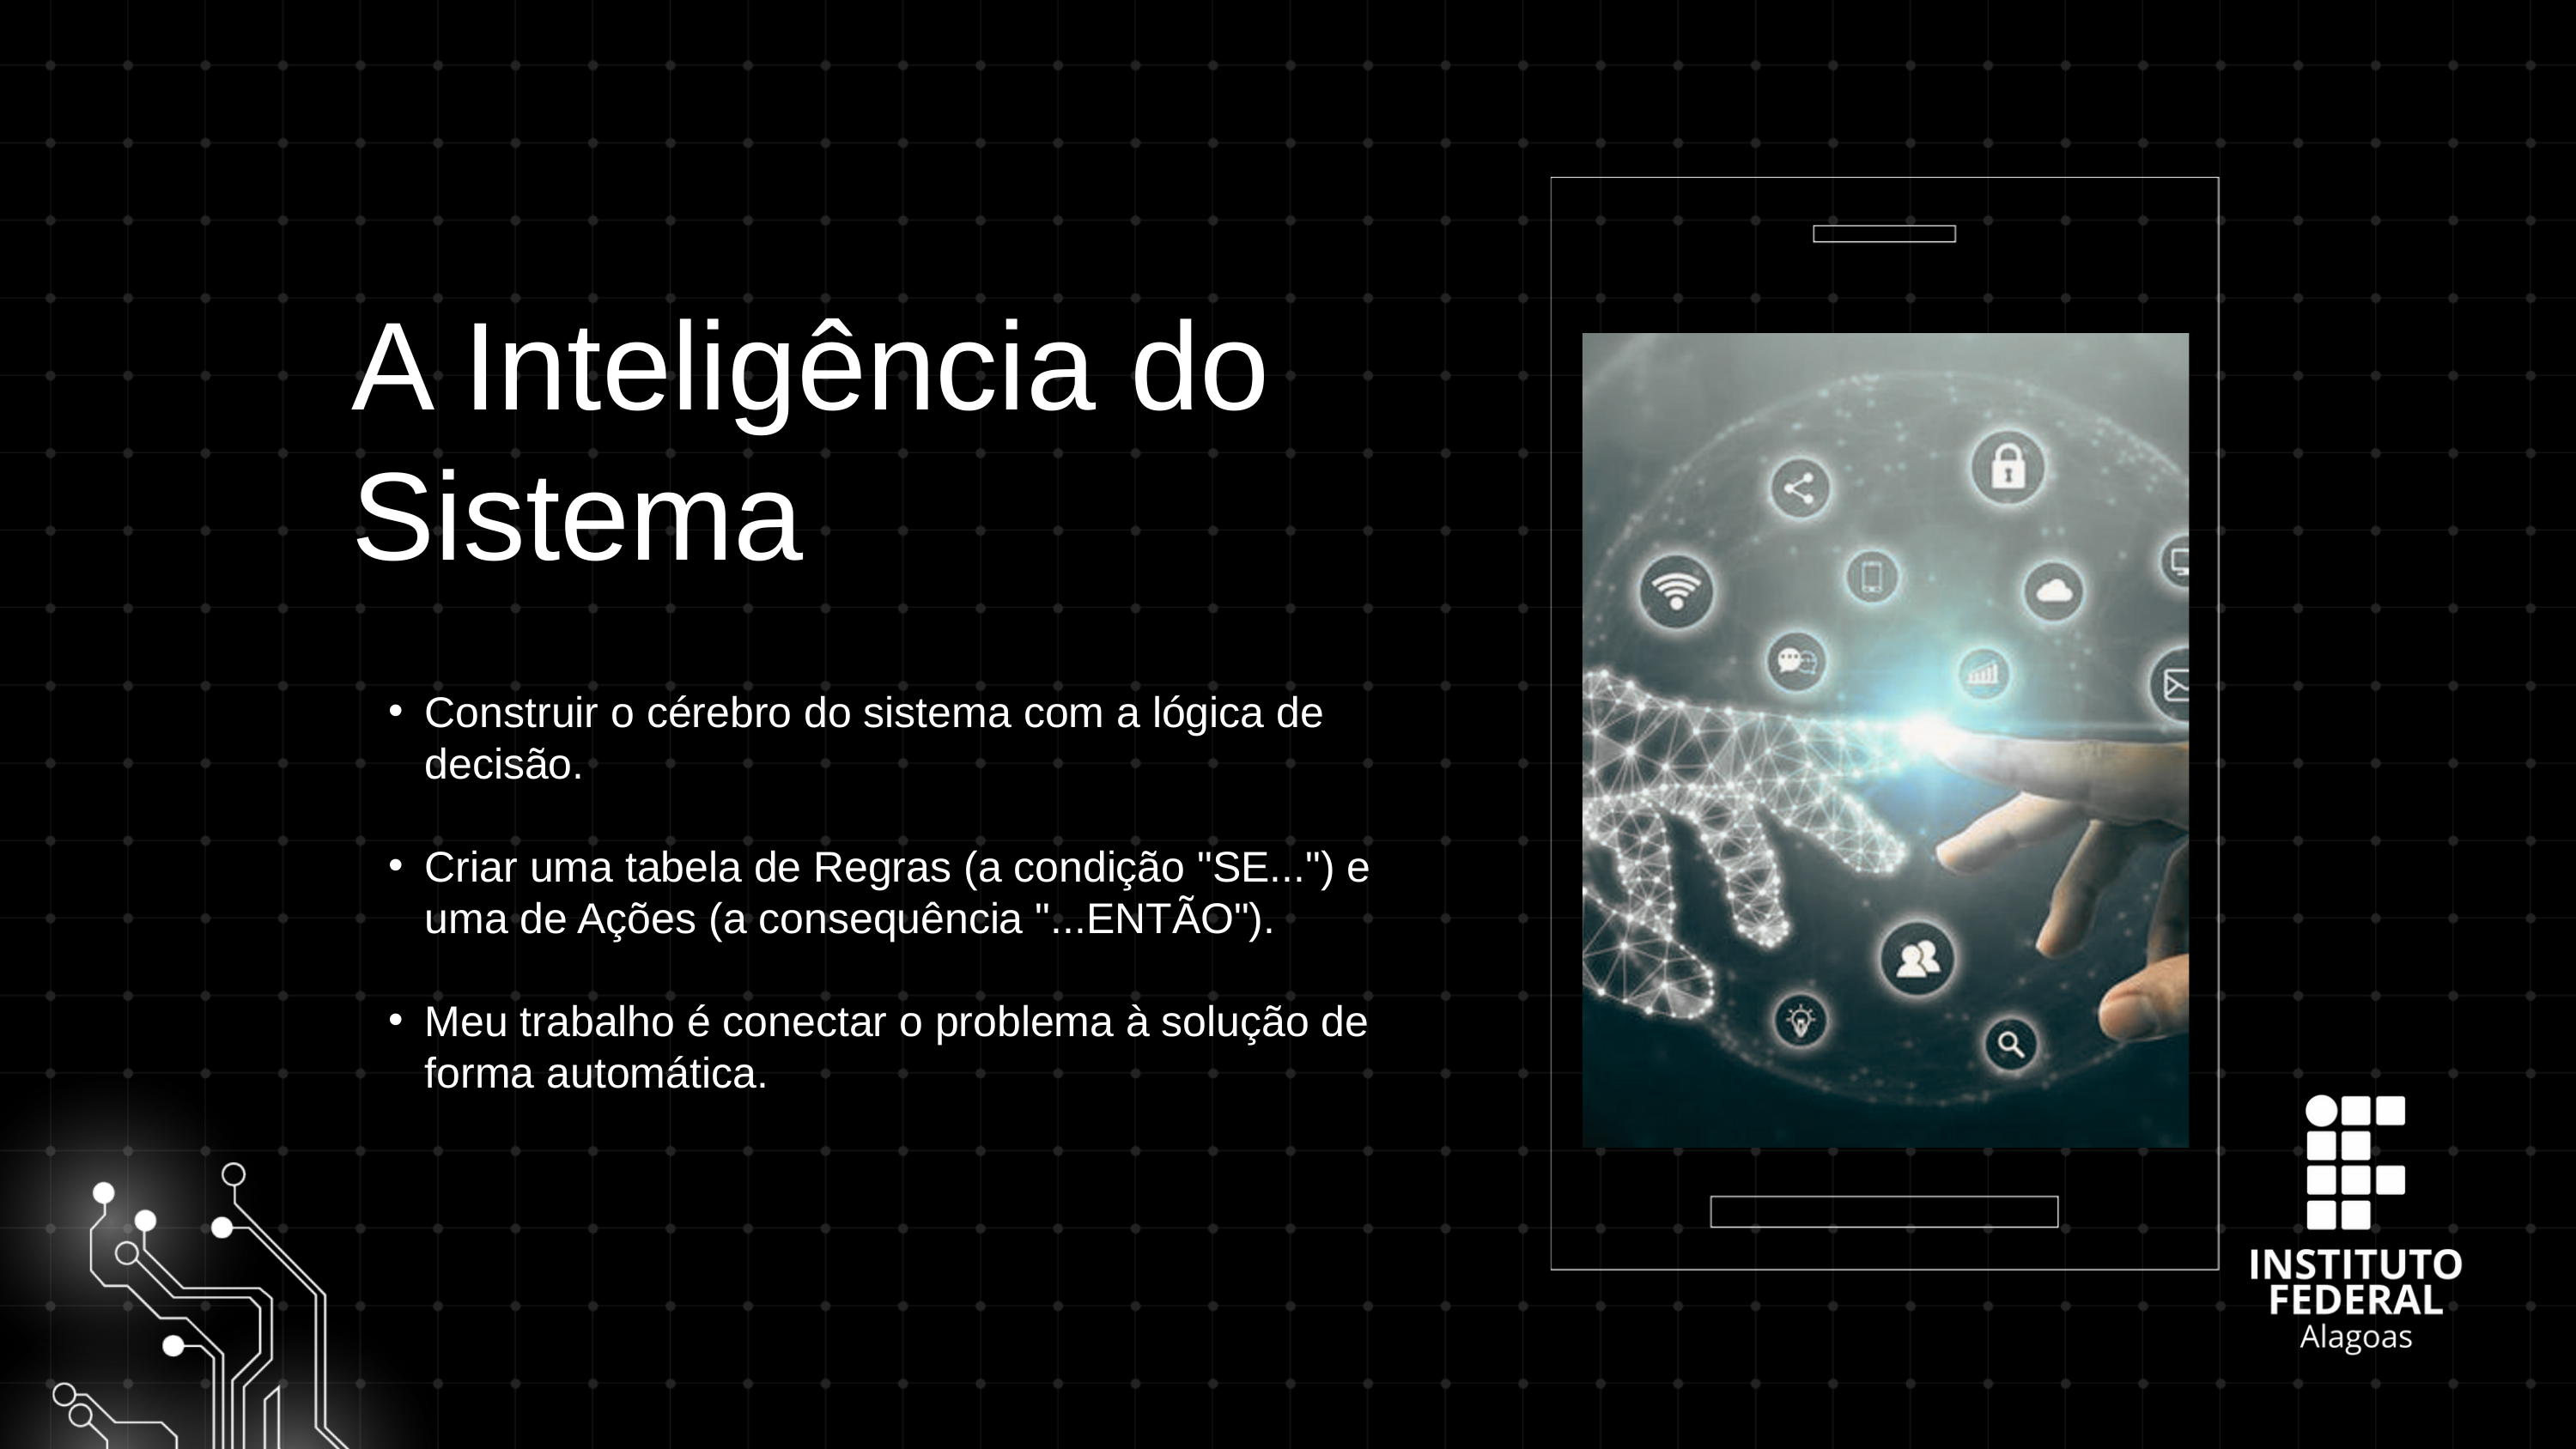

A Inteligência do Sistema

Construir o cérebro do sistema com a lógica de decisão.

Criar uma tabela de Regras (a condição "SE...") e uma de Ações (a consequência "...ENTÃO").

Meu trabalho é conectar o problema à solução de forma automática.